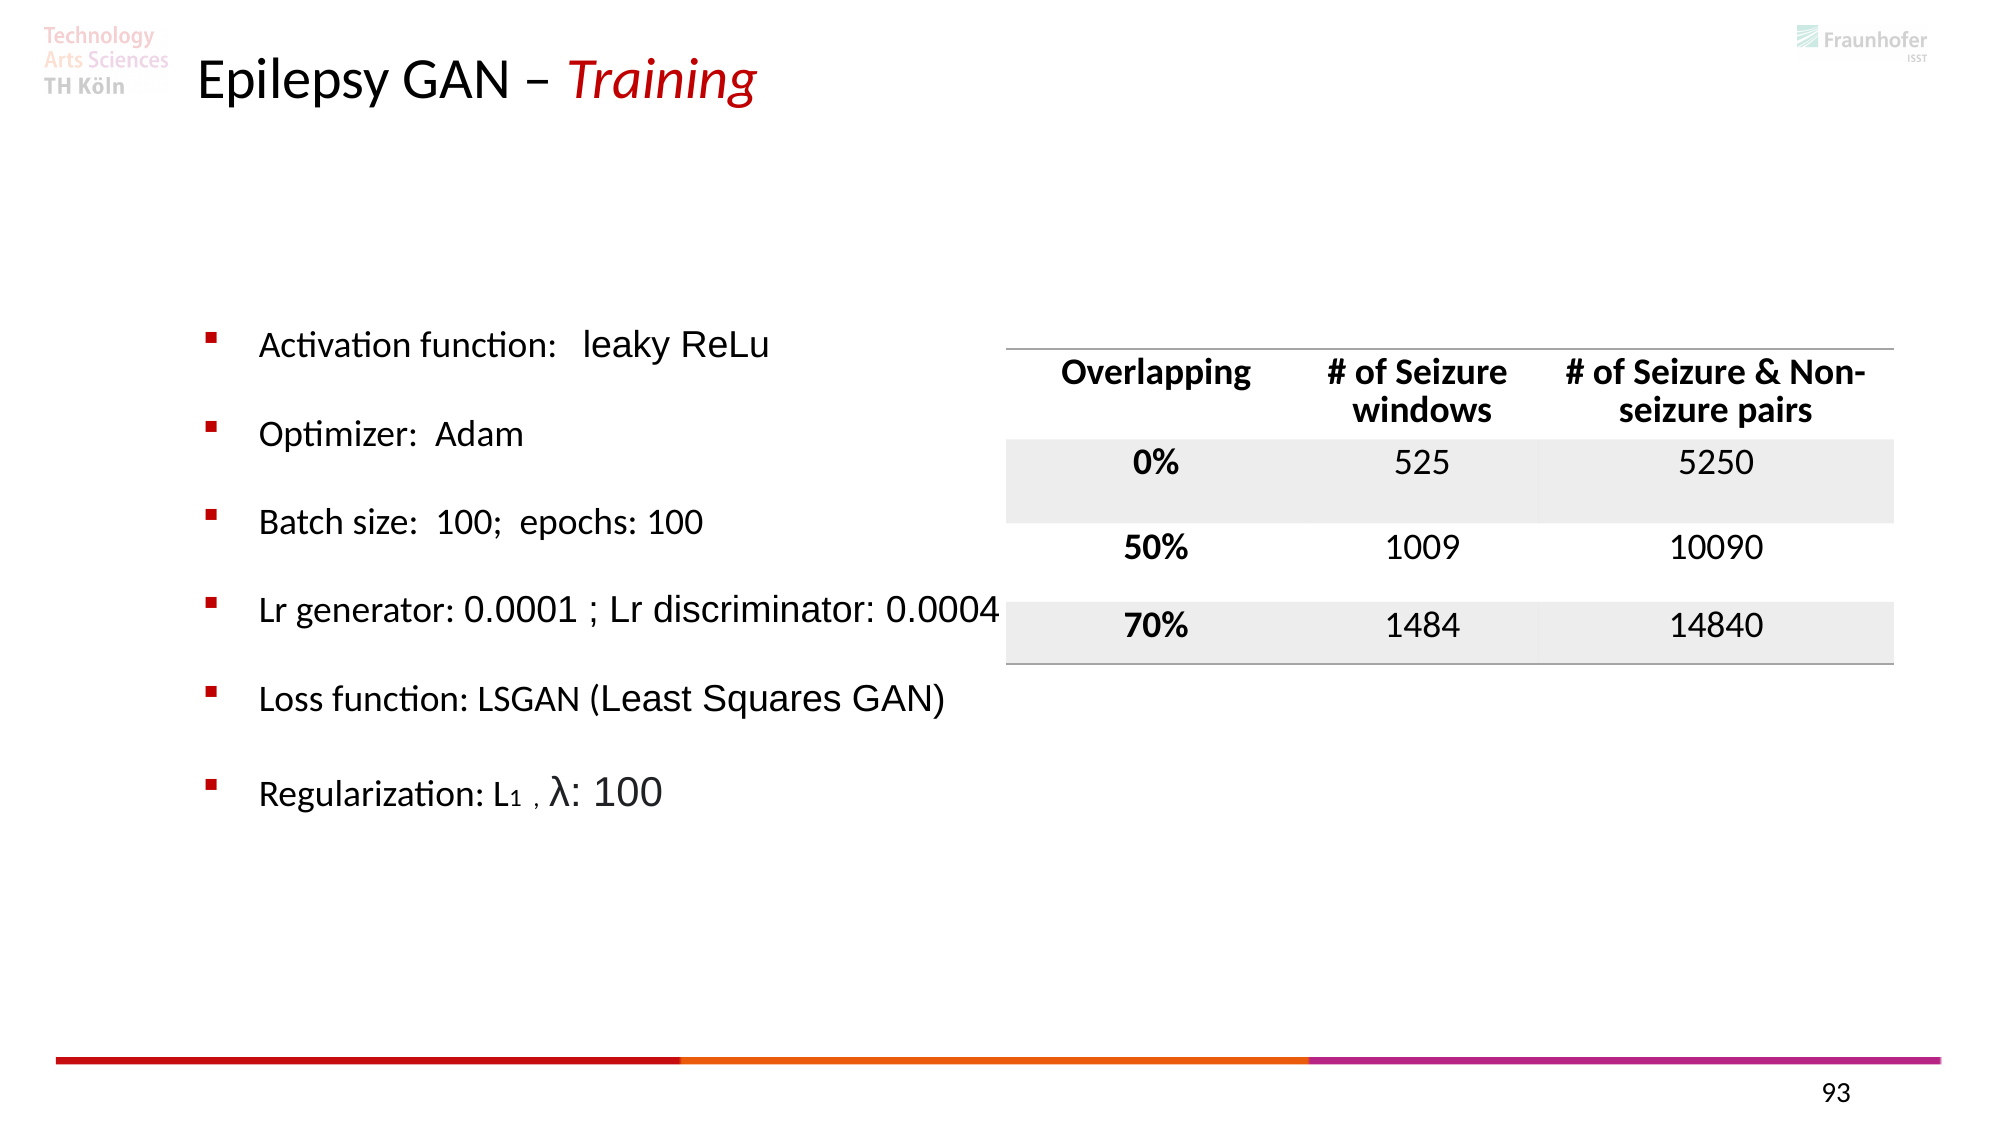

Epilepsy GAN – Training
Activation function:   leaky ReLu
Optimizer:  Adam
Batch size:  100;  epochs: 100
Lr generator: 0.0001 ; Lr discriminator: 0.0004
Loss function: LSGAN (Least Squares GAN)
Regularization: L1  , λ: 100

| Overlapping | # of Seizure windows | # of Seizure & Non-seizure pairs |
| --- | --- | --- |
| 0% | 525 | 5250 |
| 50% | 1009 | 10090 |
| 70% | 1484 | 14840 |
93